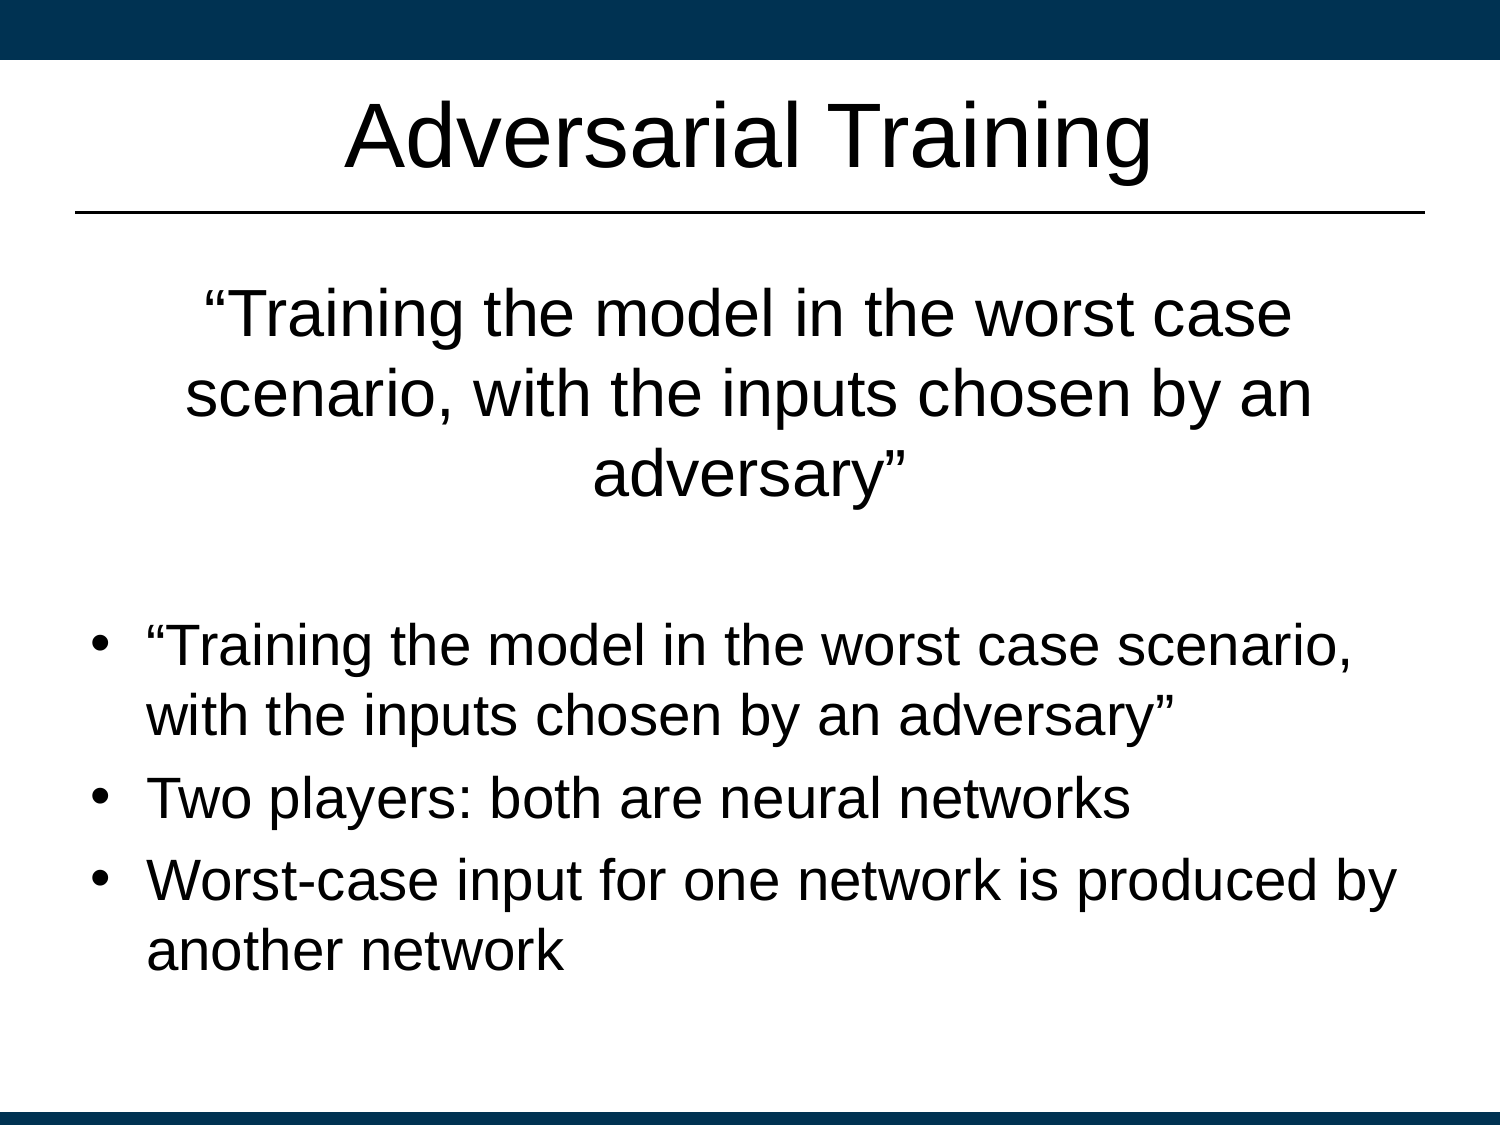

# Adversarial Training
“Training the model in the worst case scenario, with the inputs chosen by an adversary”
“Training the model in the worst case scenario, with the inputs chosen by an adversary”
Two players: both are neural networks
Worst-case input for one network is produced by another network